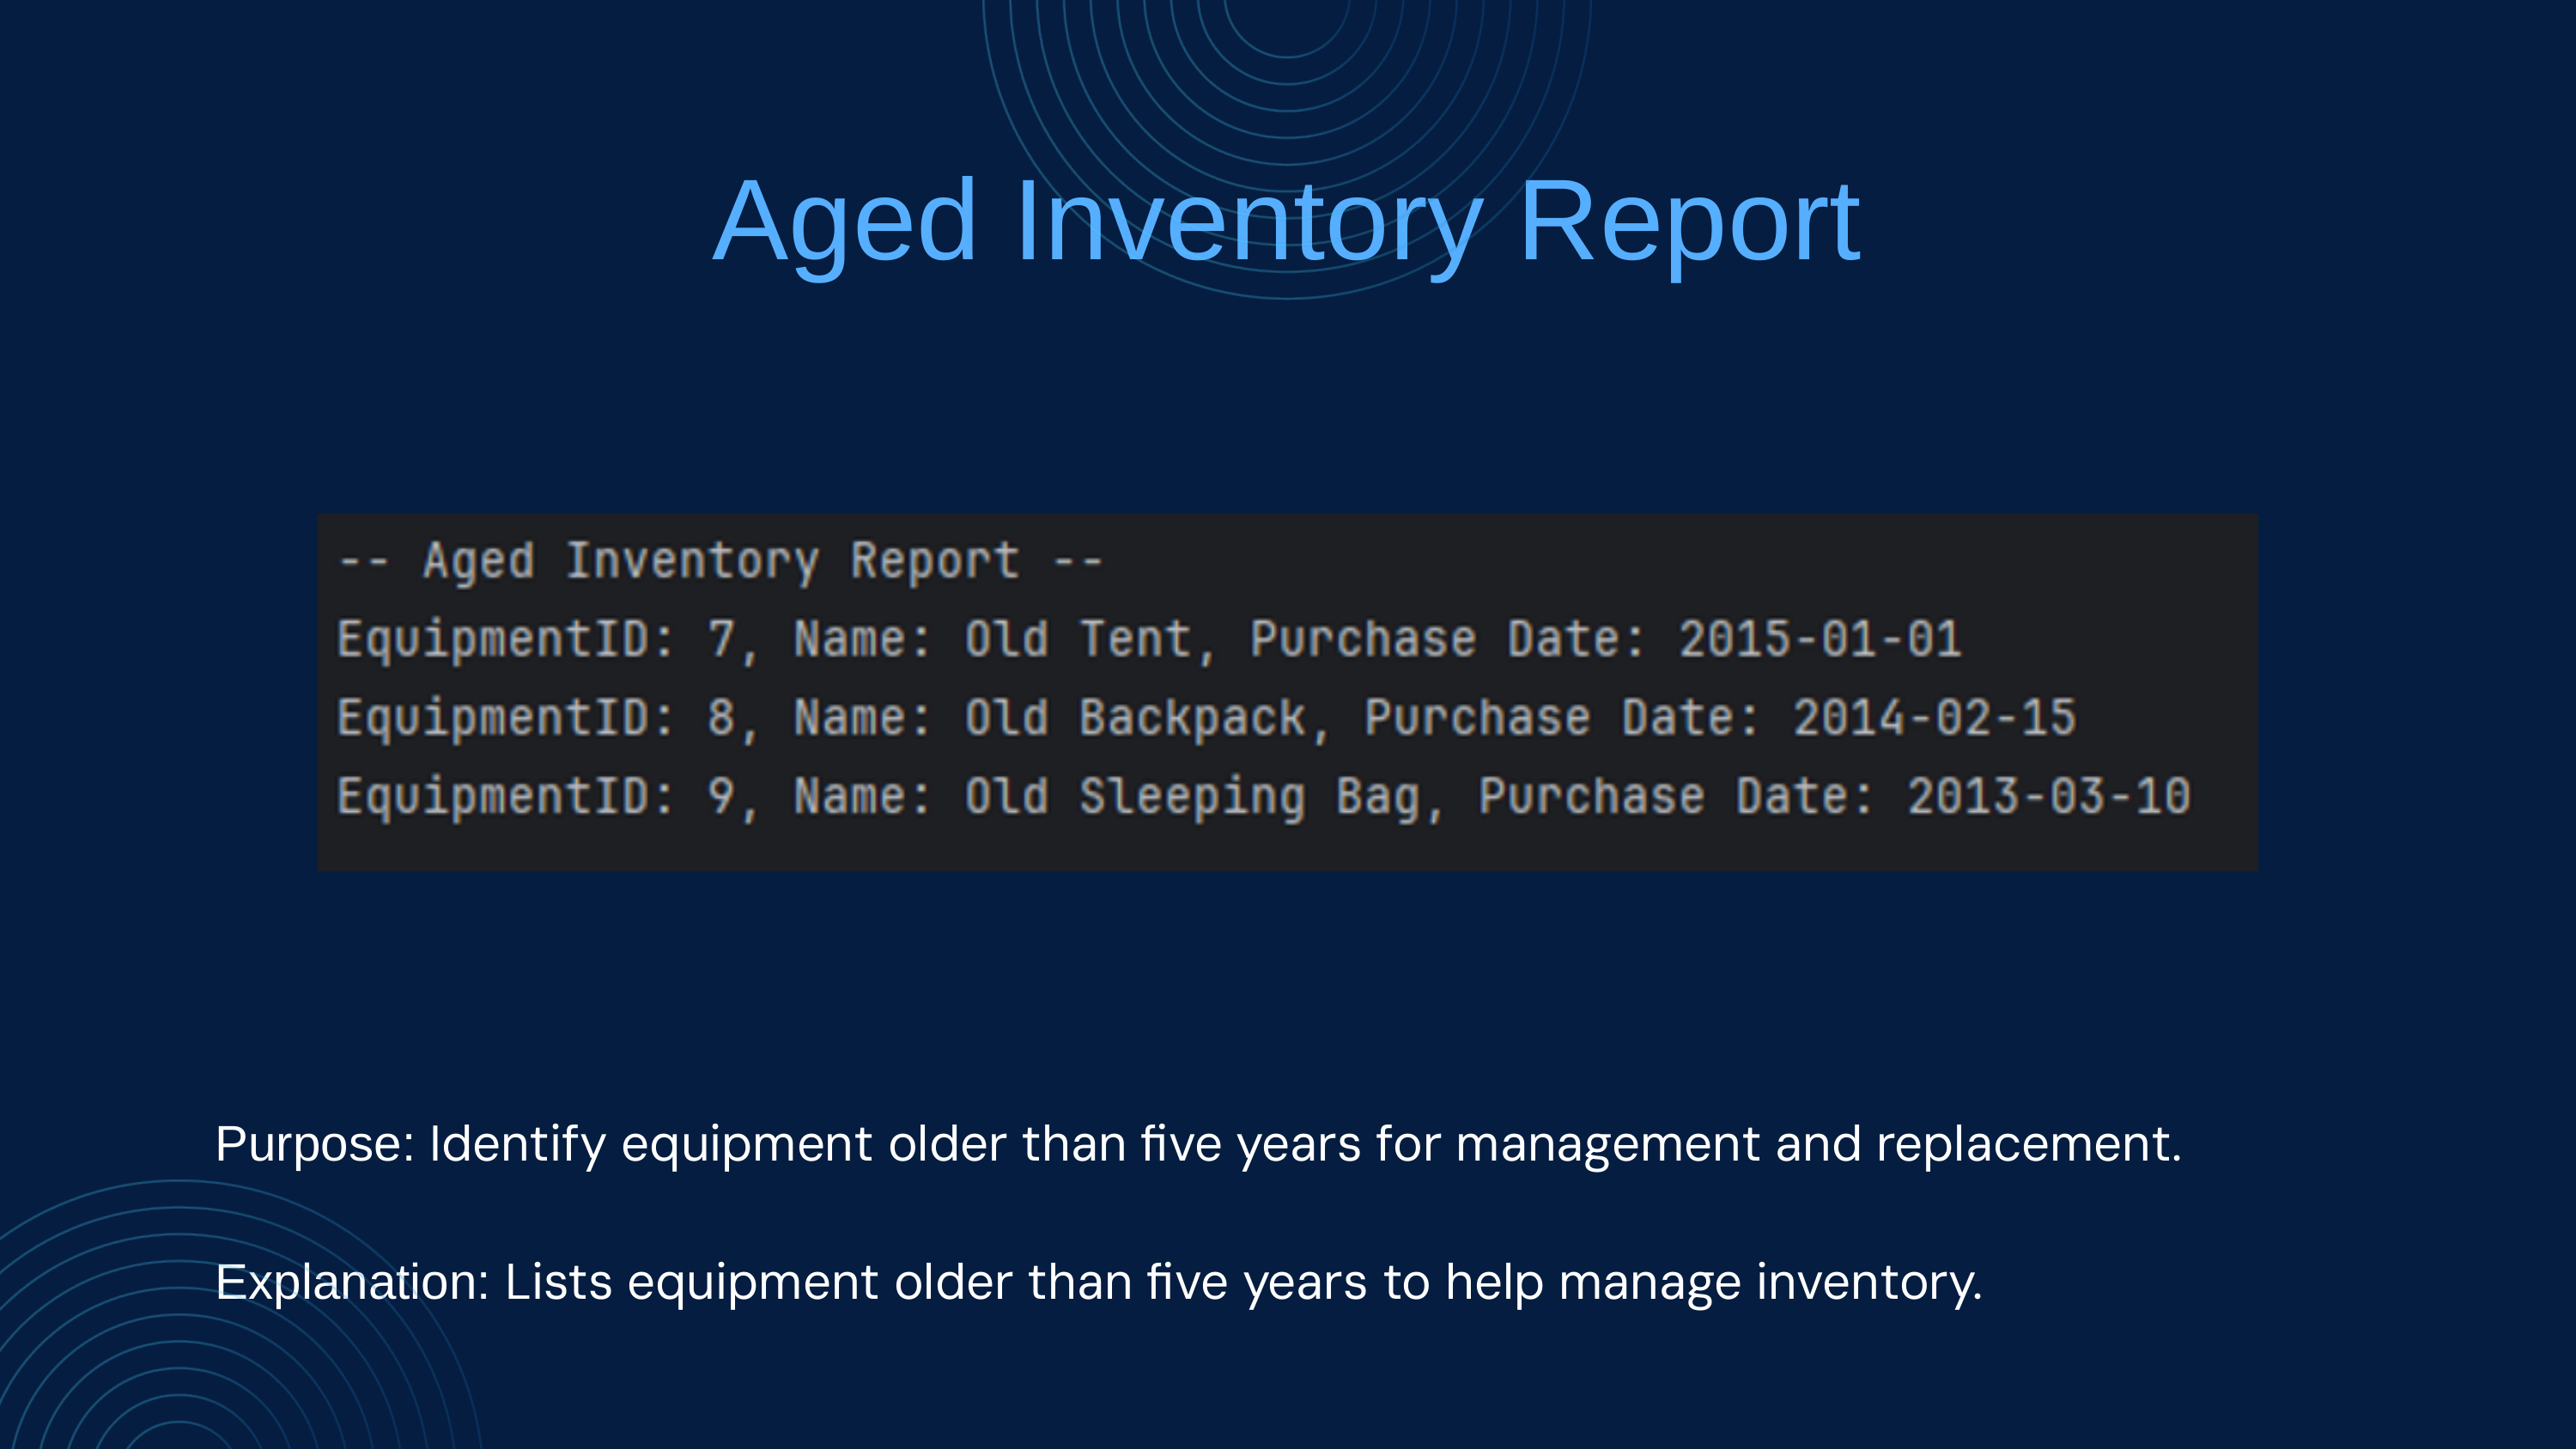

Aged Inventory Report

Purpose: Identify equipment older than five years for management and replacement.

Explanation: Lists equipment older than five years to help manage inventory.